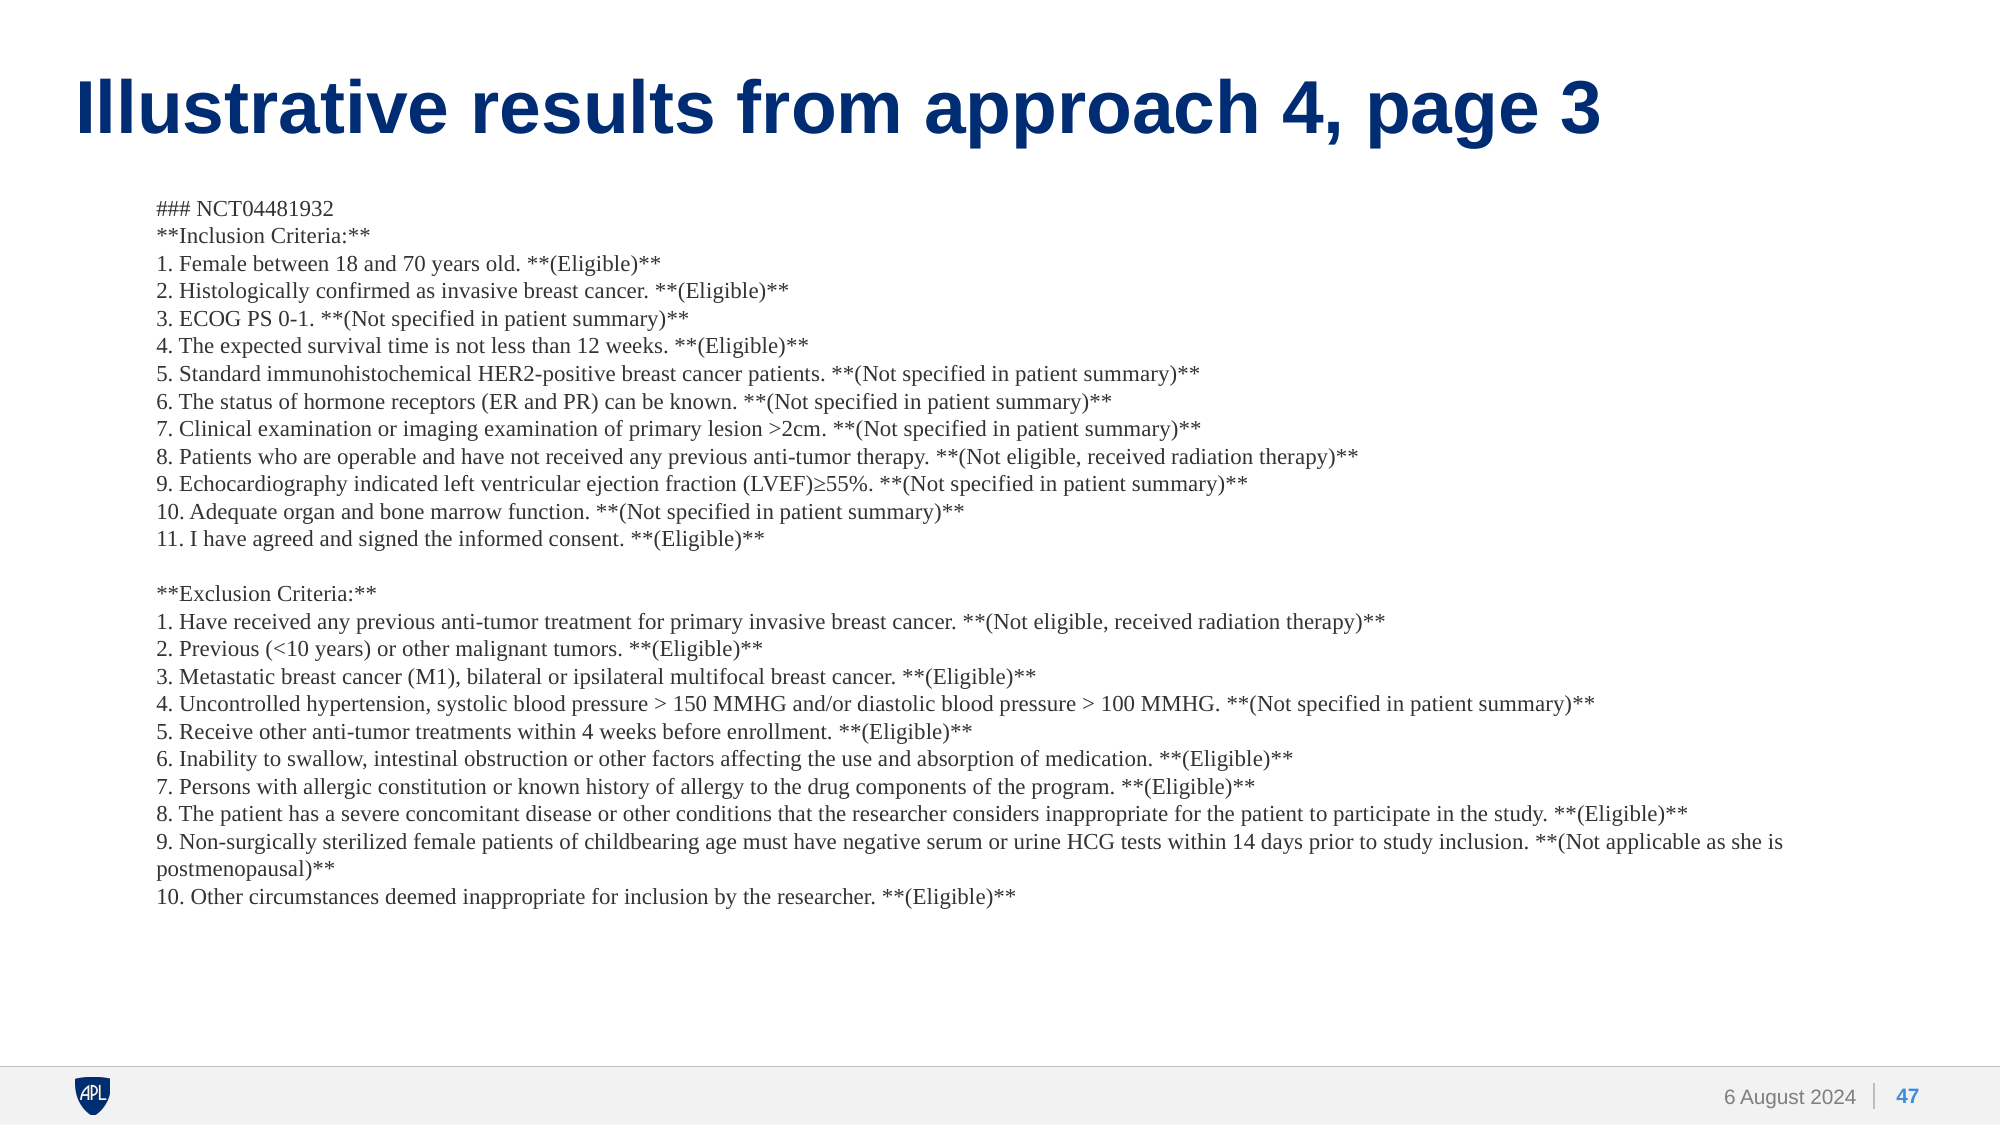

# Illustrative results from approach 4, page 3
### NCT04481932
**Inclusion Criteria:**
1. Female between 18 and 70 years old. **(Eligible)**
2. Histologically confirmed as invasive breast cancer. **(Eligible)**
3. ECOG PS 0-1. **(Not specified in patient summary)**
4. The expected survival time is not less than 12 weeks. **(Eligible)**
5. Standard immunohistochemical HER2-positive breast cancer patients. **(Not specified in patient summary)**
6. The status of hormone receptors (ER and PR) can be known. **(Not specified in patient summary)**
7. Clinical examination or imaging examination of primary lesion >2cm. **(Not specified in patient summary)**
8. Patients who are operable and have not received any previous anti-tumor therapy. **(Not eligible, received radiation therapy)**
9. Echocardiography indicated left ventricular ejection fraction (LVEF)≥55%. **(Not specified in patient summary)**
10. Adequate organ and bone marrow function. **(Not specified in patient summary)**
11. I have agreed and signed the informed consent. **(Eligible)**

**Exclusion Criteria:**
1. Have received any previous anti-tumor treatment for primary invasive breast cancer. **(Not eligible, received radiation therapy)**
2. Previous (<10 years) or other malignant tumors. **(Eligible)**
3. Metastatic breast cancer (M1), bilateral or ipsilateral multifocal breast cancer. **(Eligible)**
4. Uncontrolled hypertension, systolic blood pressure > 150 MMHG and/or diastolic blood pressure > 100 MMHG. **(Not specified in patient summary)**
5. Receive other anti-tumor treatments within 4 weeks before enrollment. **(Eligible)**
6. Inability to swallow, intestinal obstruction or other factors affecting the use and absorption of medication. **(Eligible)**
7. Persons with allergic constitution or known history of allergy to the drug components of the program. **(Eligible)**
8. The patient has a severe concomitant disease or other conditions that the researcher considers inappropriate for the patient to participate in the study. **(Eligible)**
9. Non-surgically sterilized female patients of childbearing age must have negative serum or urine HCG tests within 14 days prior to study inclusion. **(Not applicable as she is postmenopausal)**
10. Other circumstances deemed inappropriate for inclusion by the researcher. **(Eligible)**
47
6 August 2024